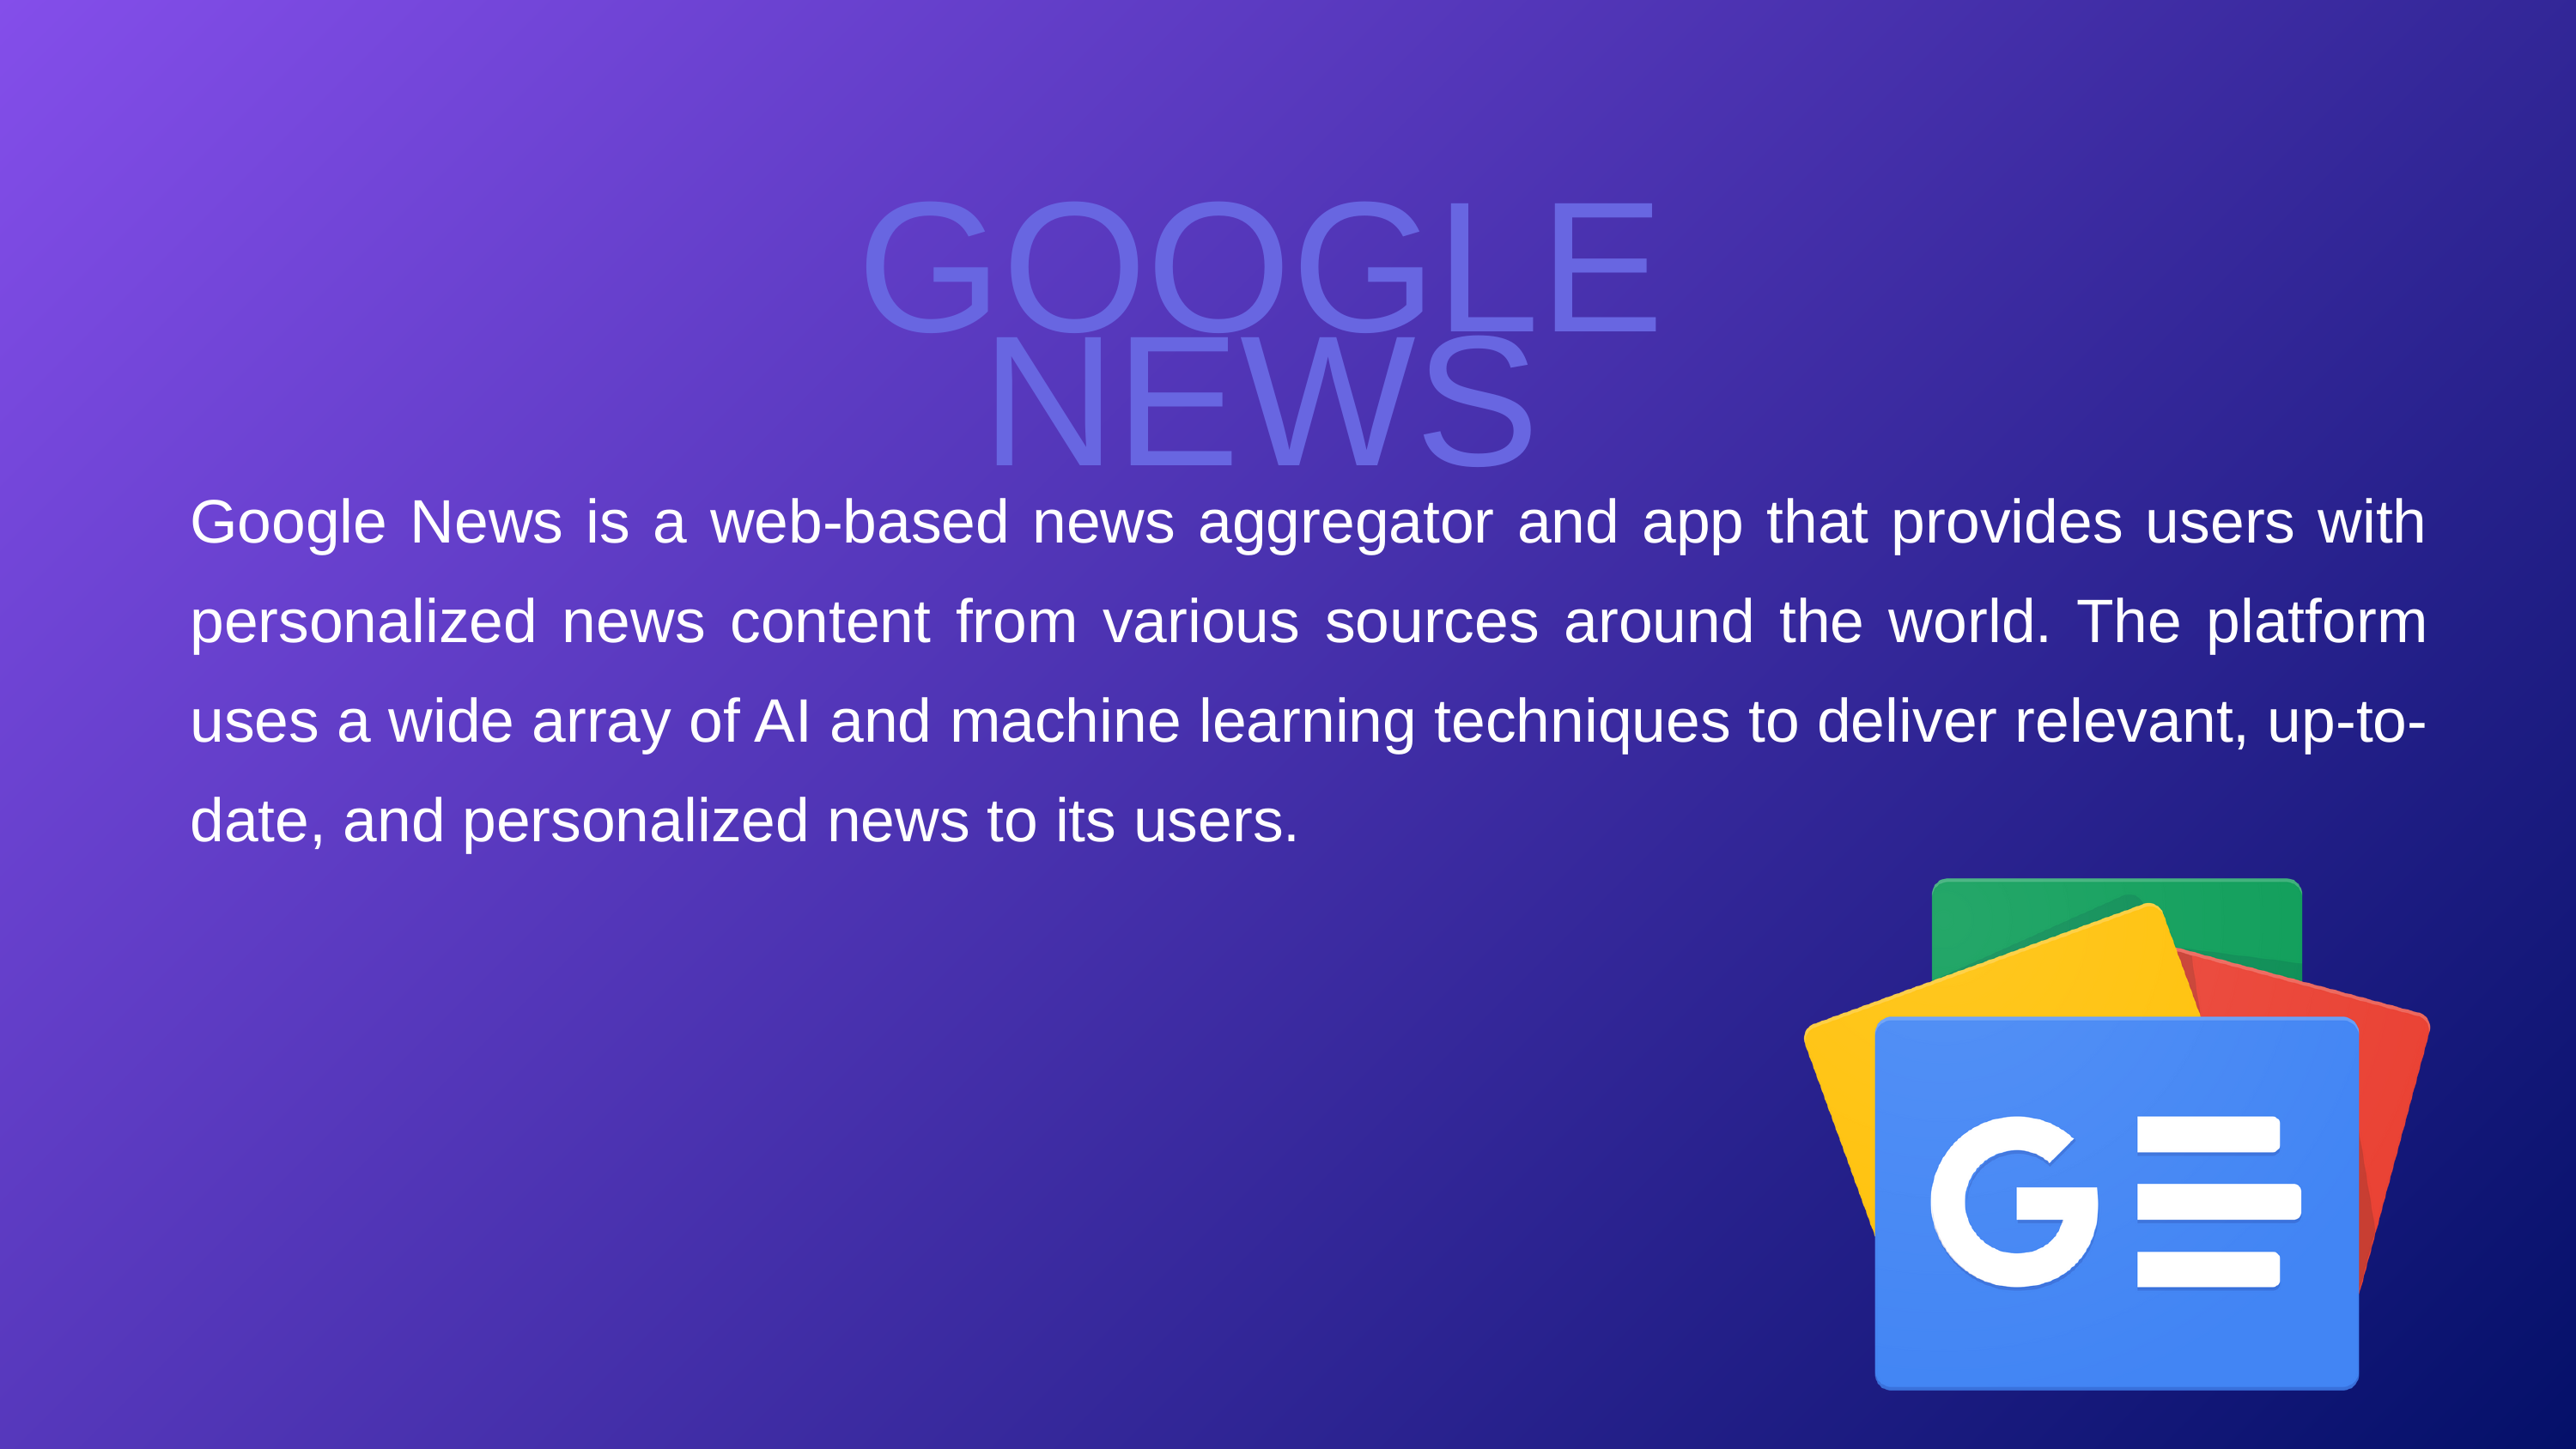

GOOGLE NEWS
Google News is a web-based news aggregator and app that provides users with personalized news content from various sources around the world. The platform uses a wide array of AI and machine learning techniques to deliver relevant, up-to-date, and personalized news to its users.